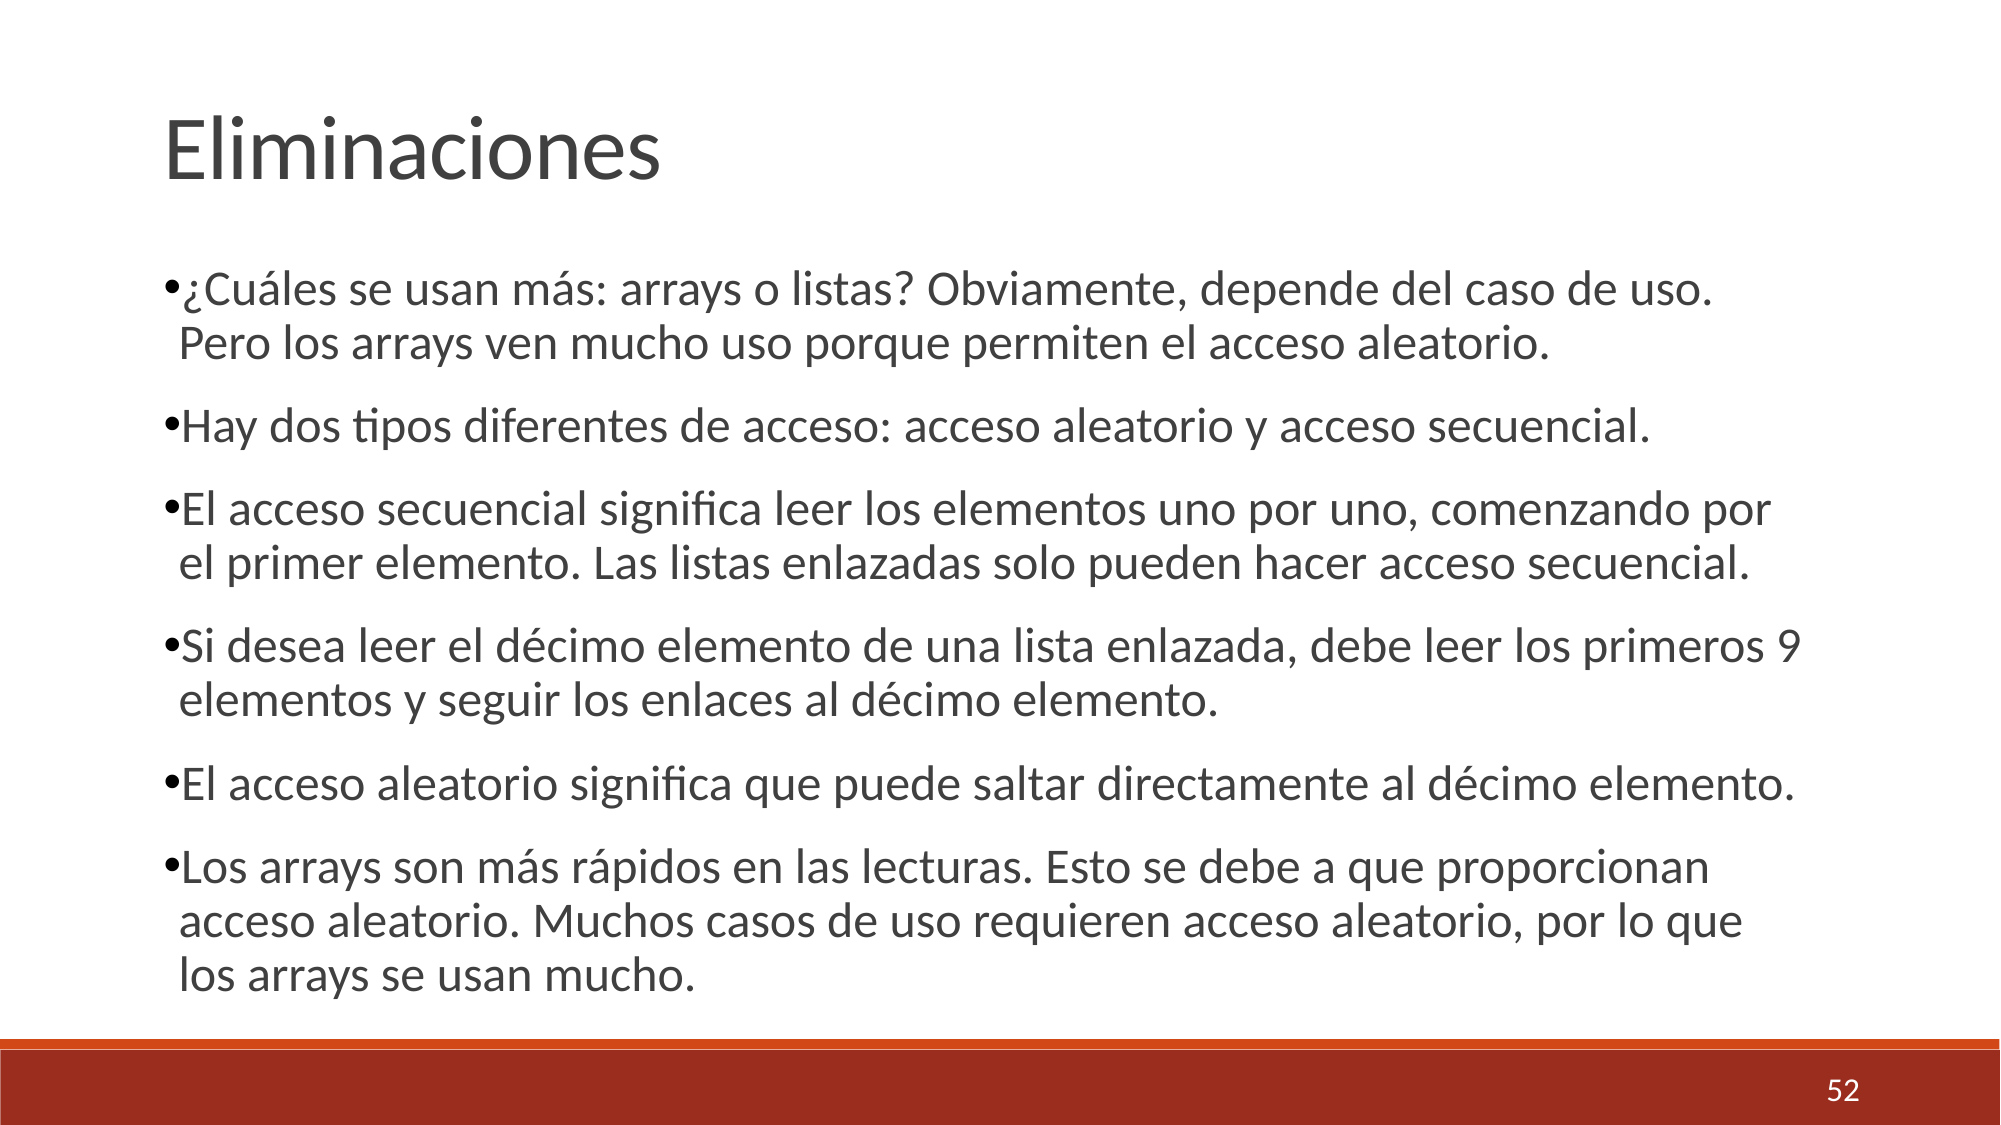

Eliminaciones
¿Cuáles se usan más: arrays o listas? Obviamente, depende del caso de uso. Pero los arrays ven mucho uso porque permiten el acceso aleatorio.
Hay dos tipos diferentes de acceso: acceso aleatorio y acceso secuencial.
El acceso secuencial significa leer los elementos uno por uno, comenzando por el primer elemento. Las listas enlazadas solo pueden hacer acceso secuencial.
Si desea leer el décimo elemento de una lista enlazada, debe leer los primeros 9 elementos y seguir los enlaces al décimo elemento.
El acceso aleatorio significa que puede saltar directamente al décimo elemento.
Los arrays son más rápidos en las lecturas. Esto se debe a que proporcionan acceso aleatorio. Muchos casos de uso requieren acceso aleatorio, por lo que los arrays se usan mucho.
52